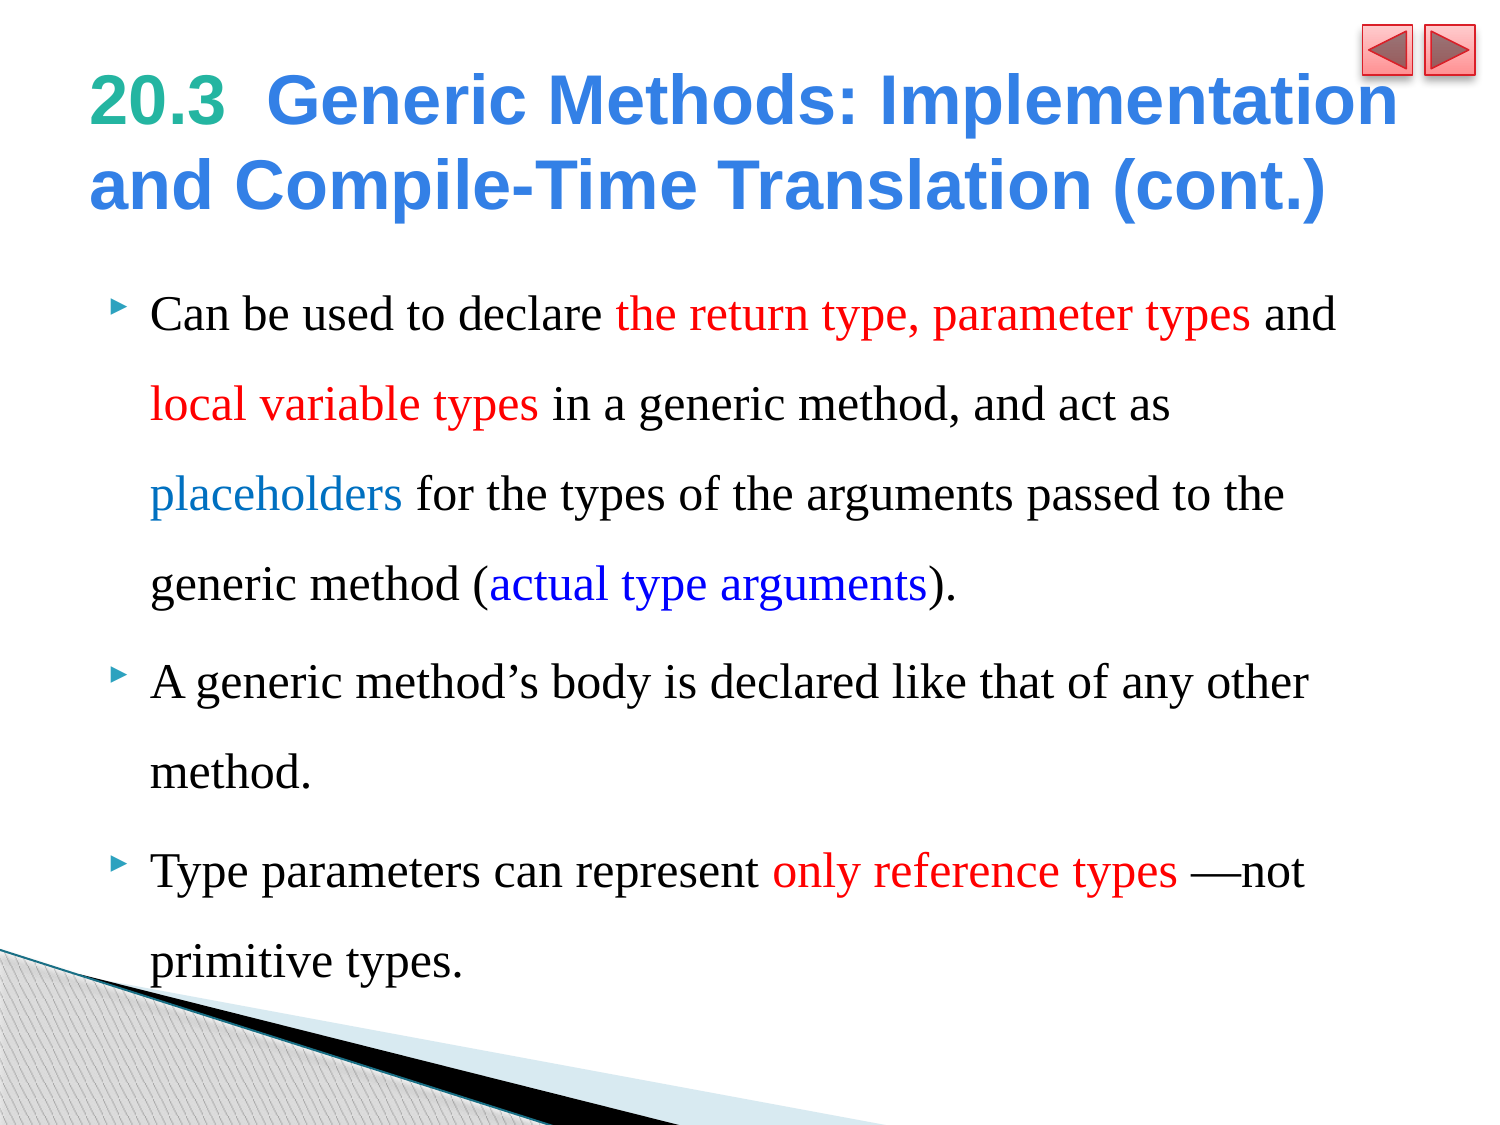

# 20.3  Generic Methods: Implementation and Compile-Time Translation (cont.)
Can be used to declare the return type, parameter types and local variable types in a generic method, and act as placeholders for the types of the arguments passed to the generic method (actual type arguments).
A generic method’s body is declared like that of any other method.
Type parameters can represent only reference types —not primitive types.